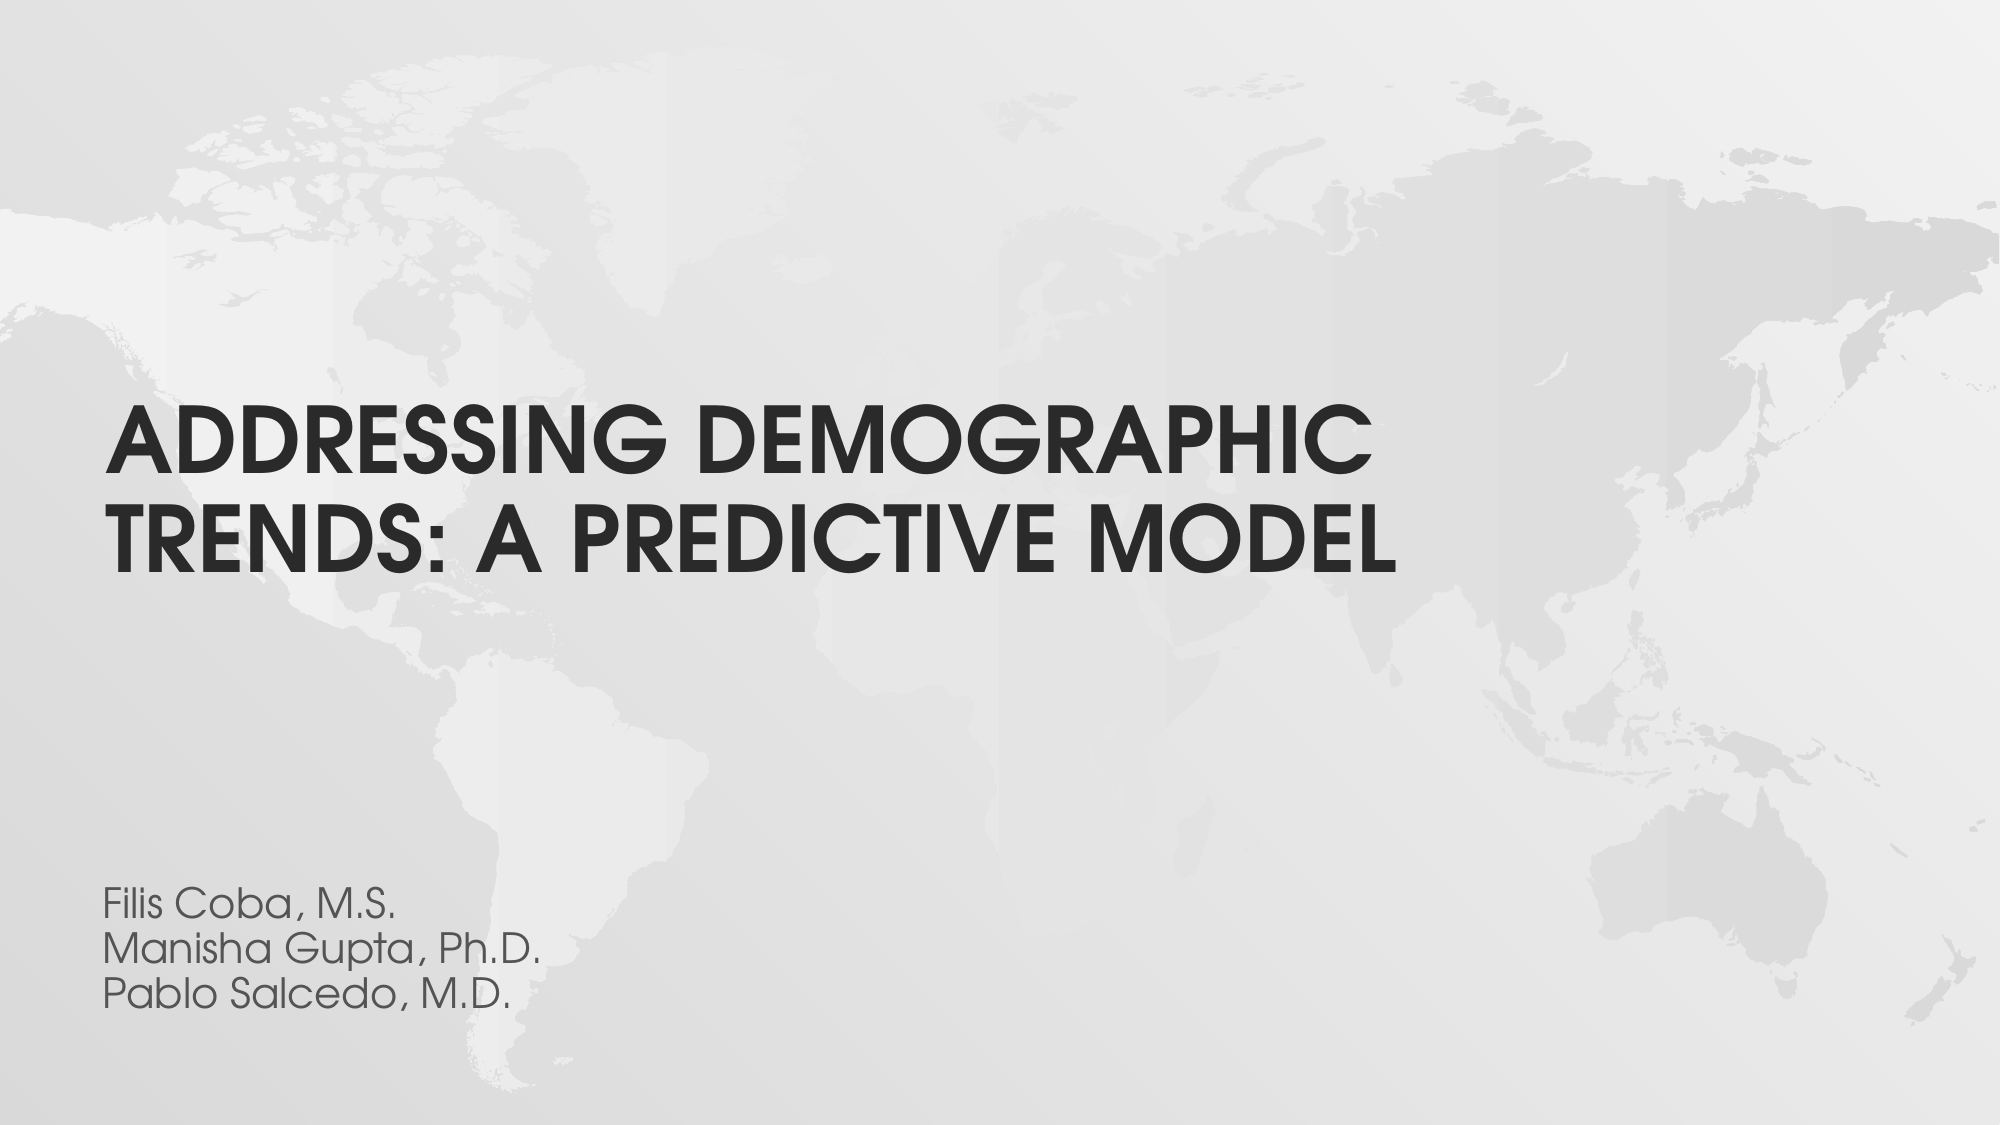

# Addressing Demographic Trends: A predictive Model
Filis Coba, M.S.
Manisha Gupta, Ph.D.
Pablo Salcedo, M.D.